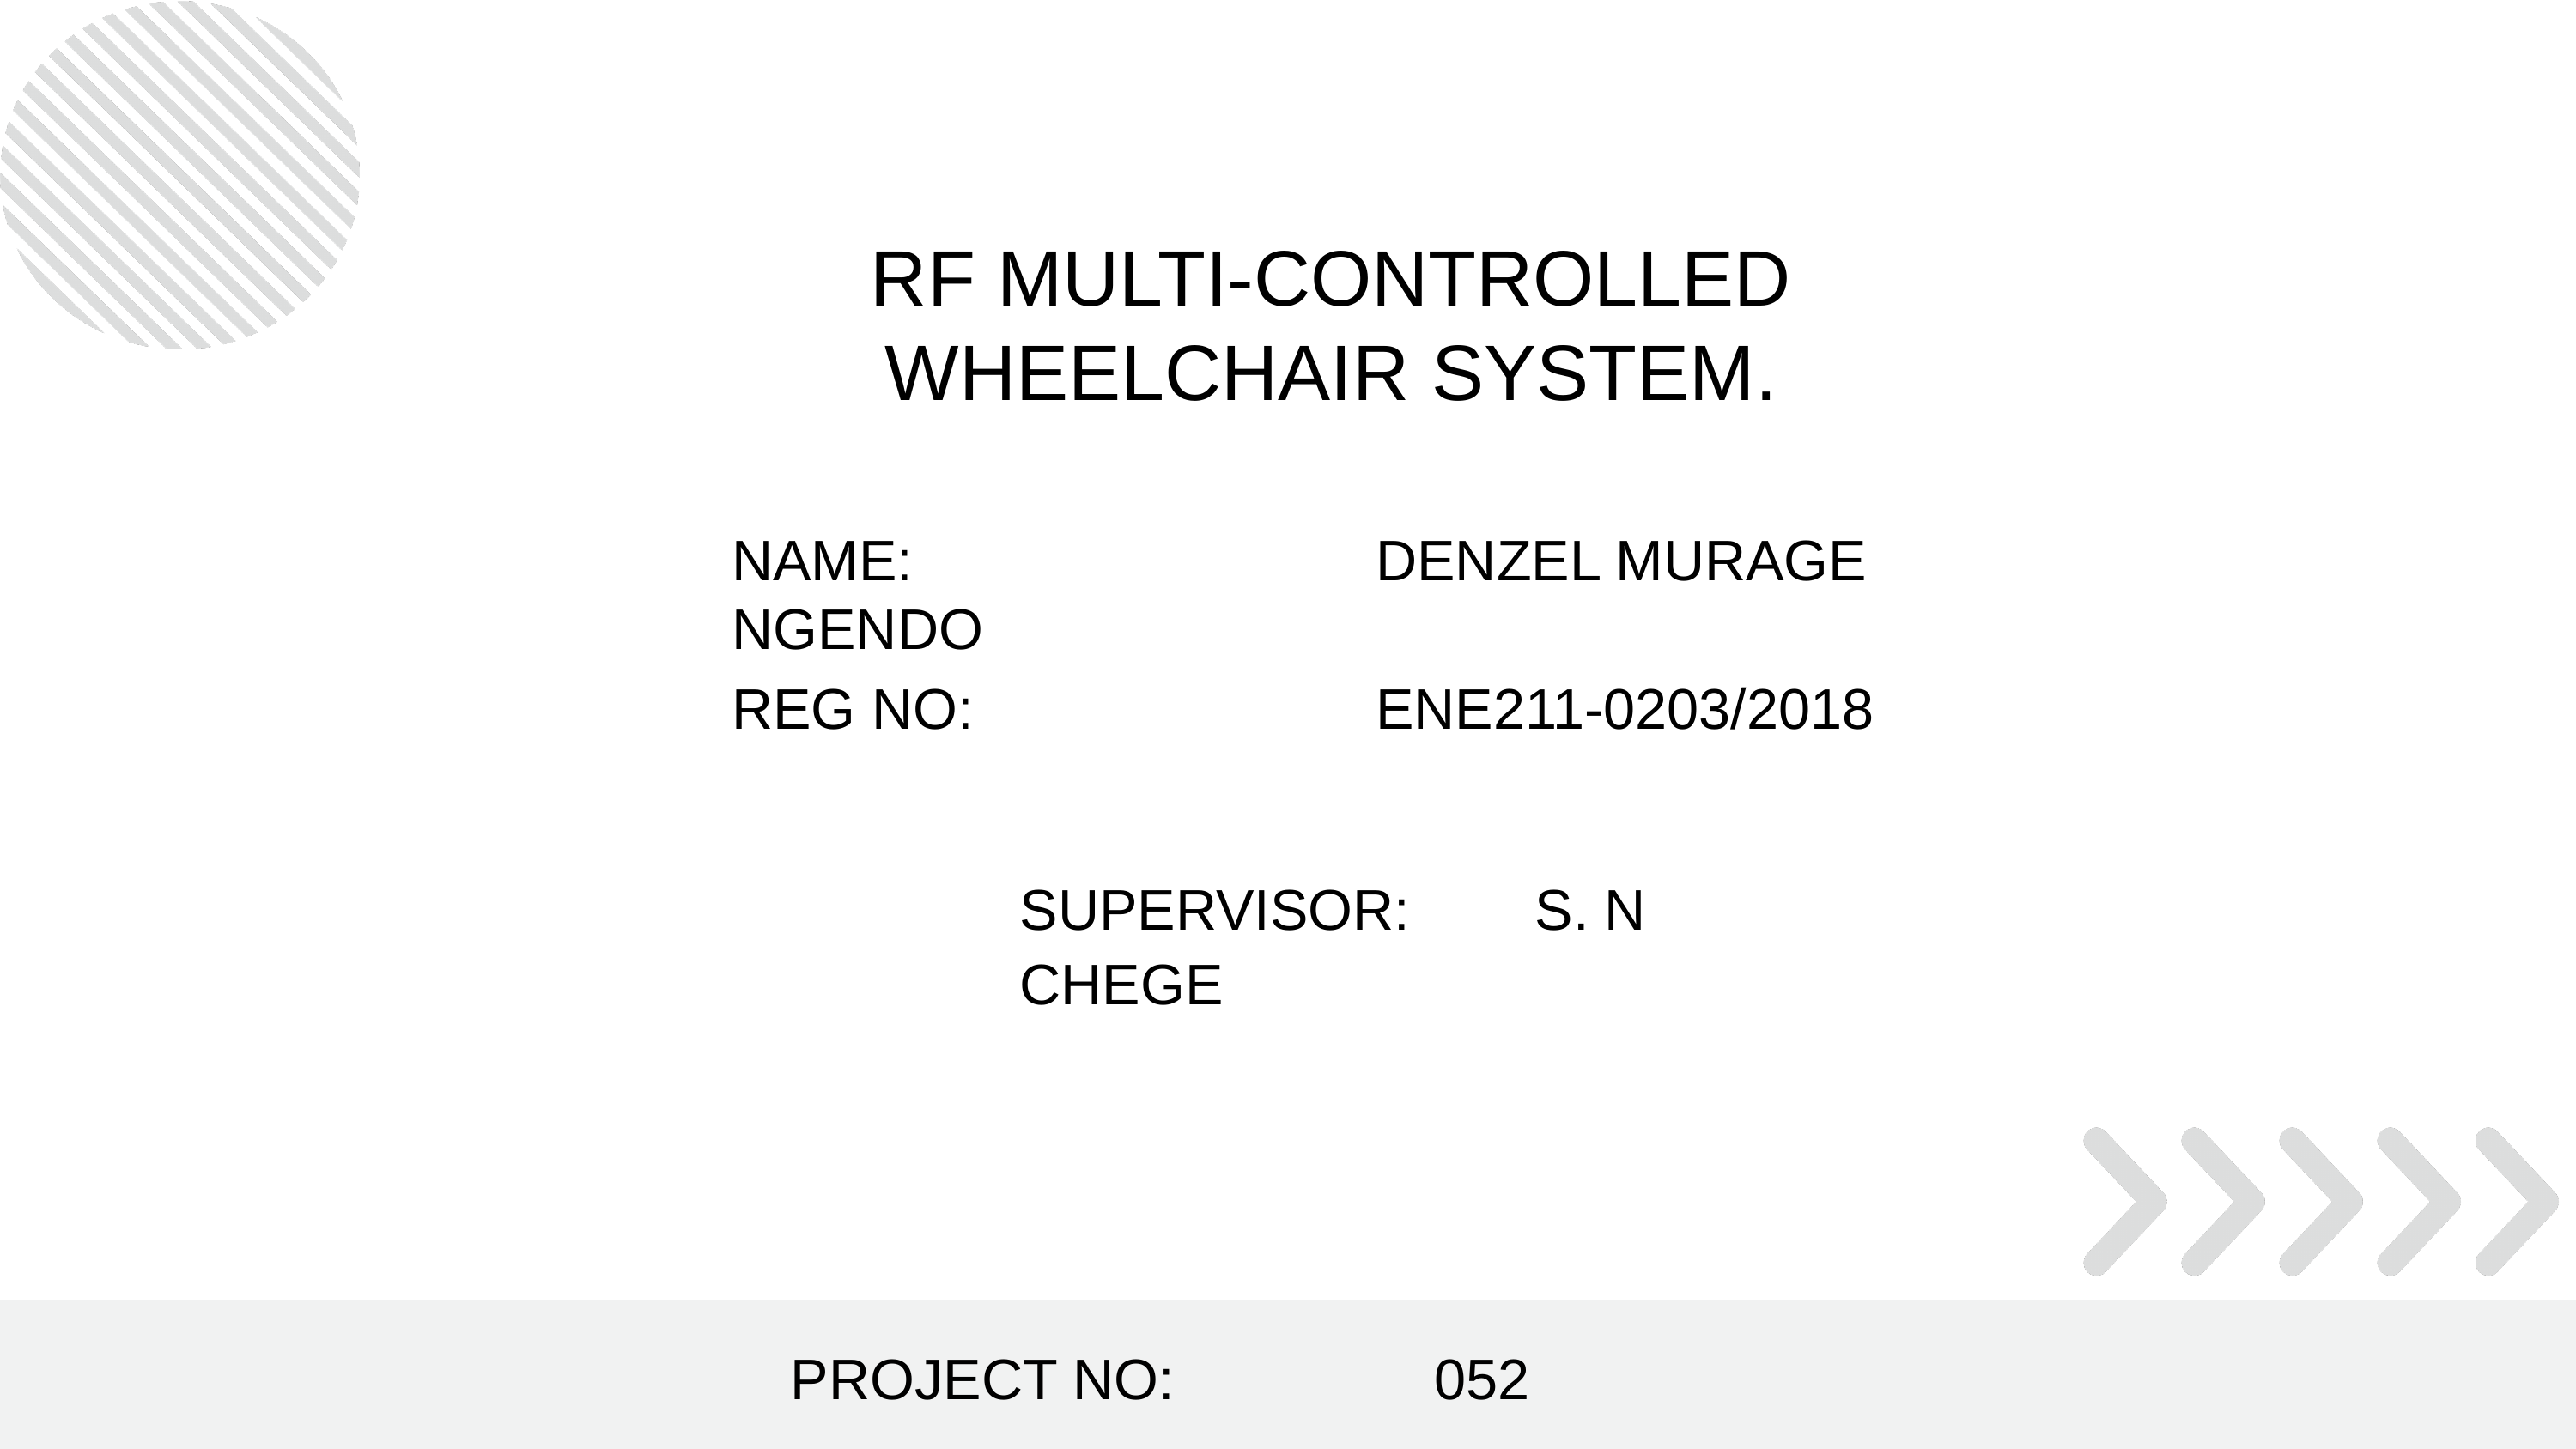

RF MULTI-CONTROLLED WHEELCHAIR SYSTEM.
NAME:				DENZEL MURAGE NGENDO
REG NO:				ENE211-0203/2018

SUPERVISOR:	S. N CHEGE

PROJECT NO:			052